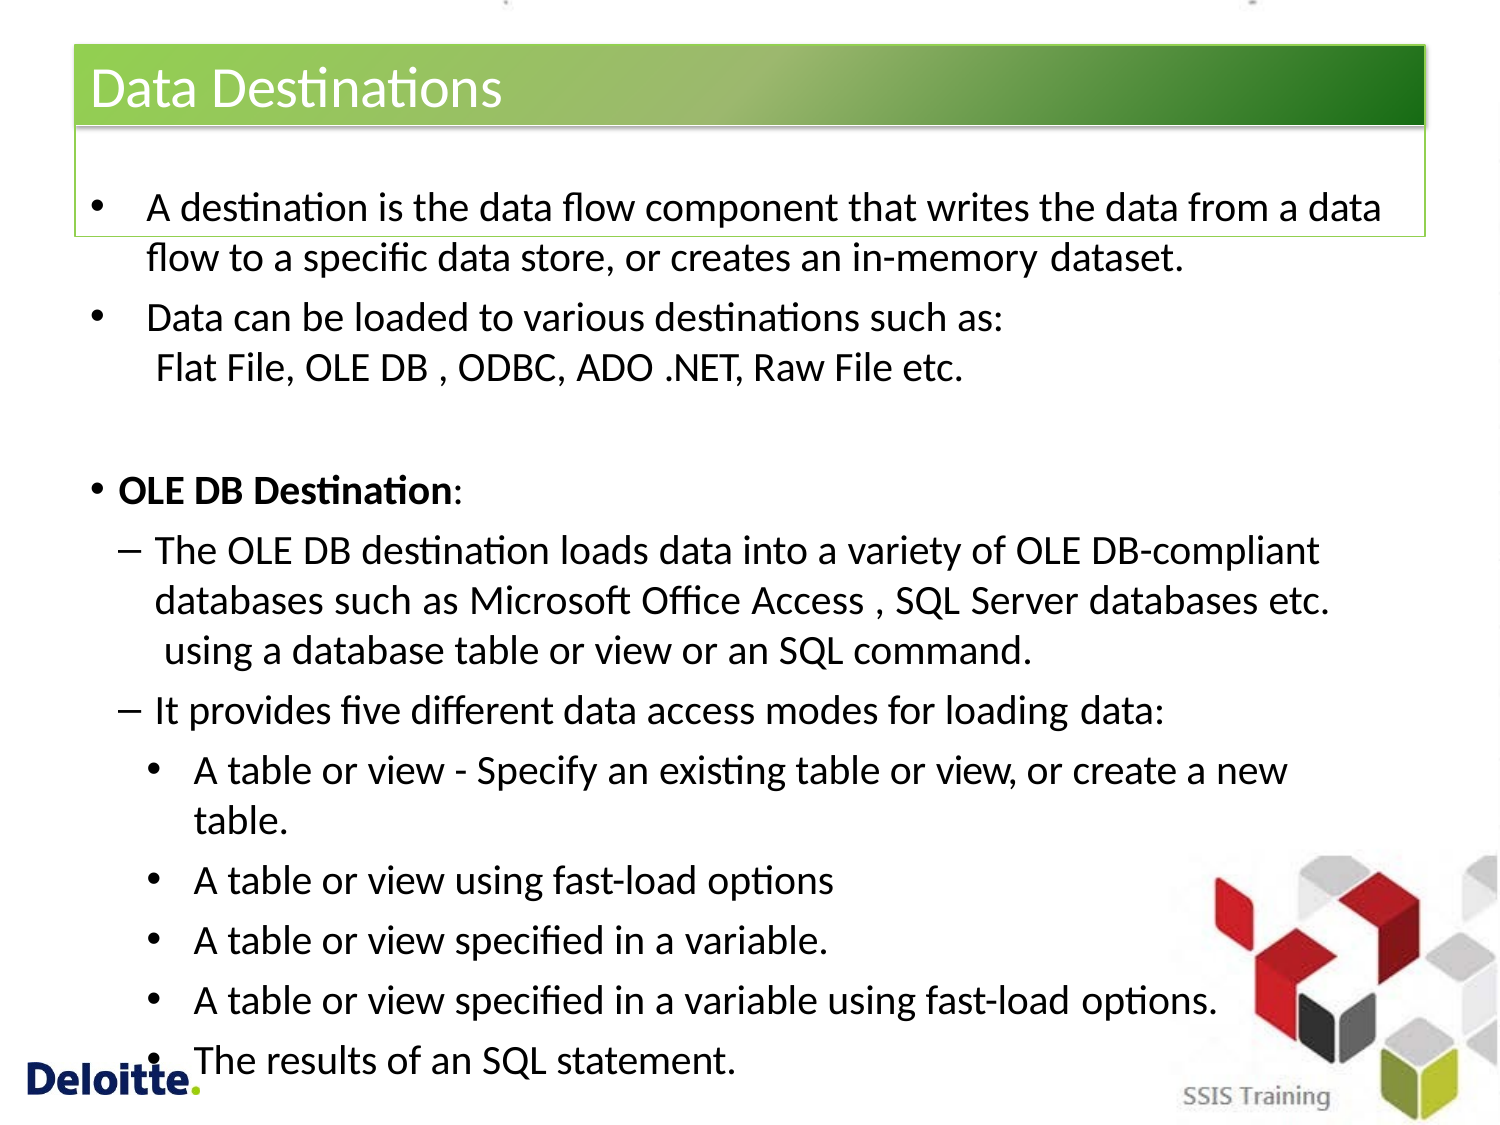

# Data Destinations
A destination is the data flow component that writes the data from a data  flow to a specific data store, or creates an in-memory dataset.
Data can be loaded to various destinations such as:  Flat File, OLE DB , ODBC, ADO .NET, Raw File etc.

OLE DB Destination:
The OLE DB destination loads data into a variety of OLE DB-compliant  databases such as Microsoft Office Access , SQL Server databases etc.  using a database table or view or an SQL command.
It provides five different data access modes for loading data:
A table or view - Specify an existing table or view, or create a new table.
A table or view using fast-load options
A table or view specified in a variable.
A table or view specified in a variable using fast-load options.
The results of an SQL statement.